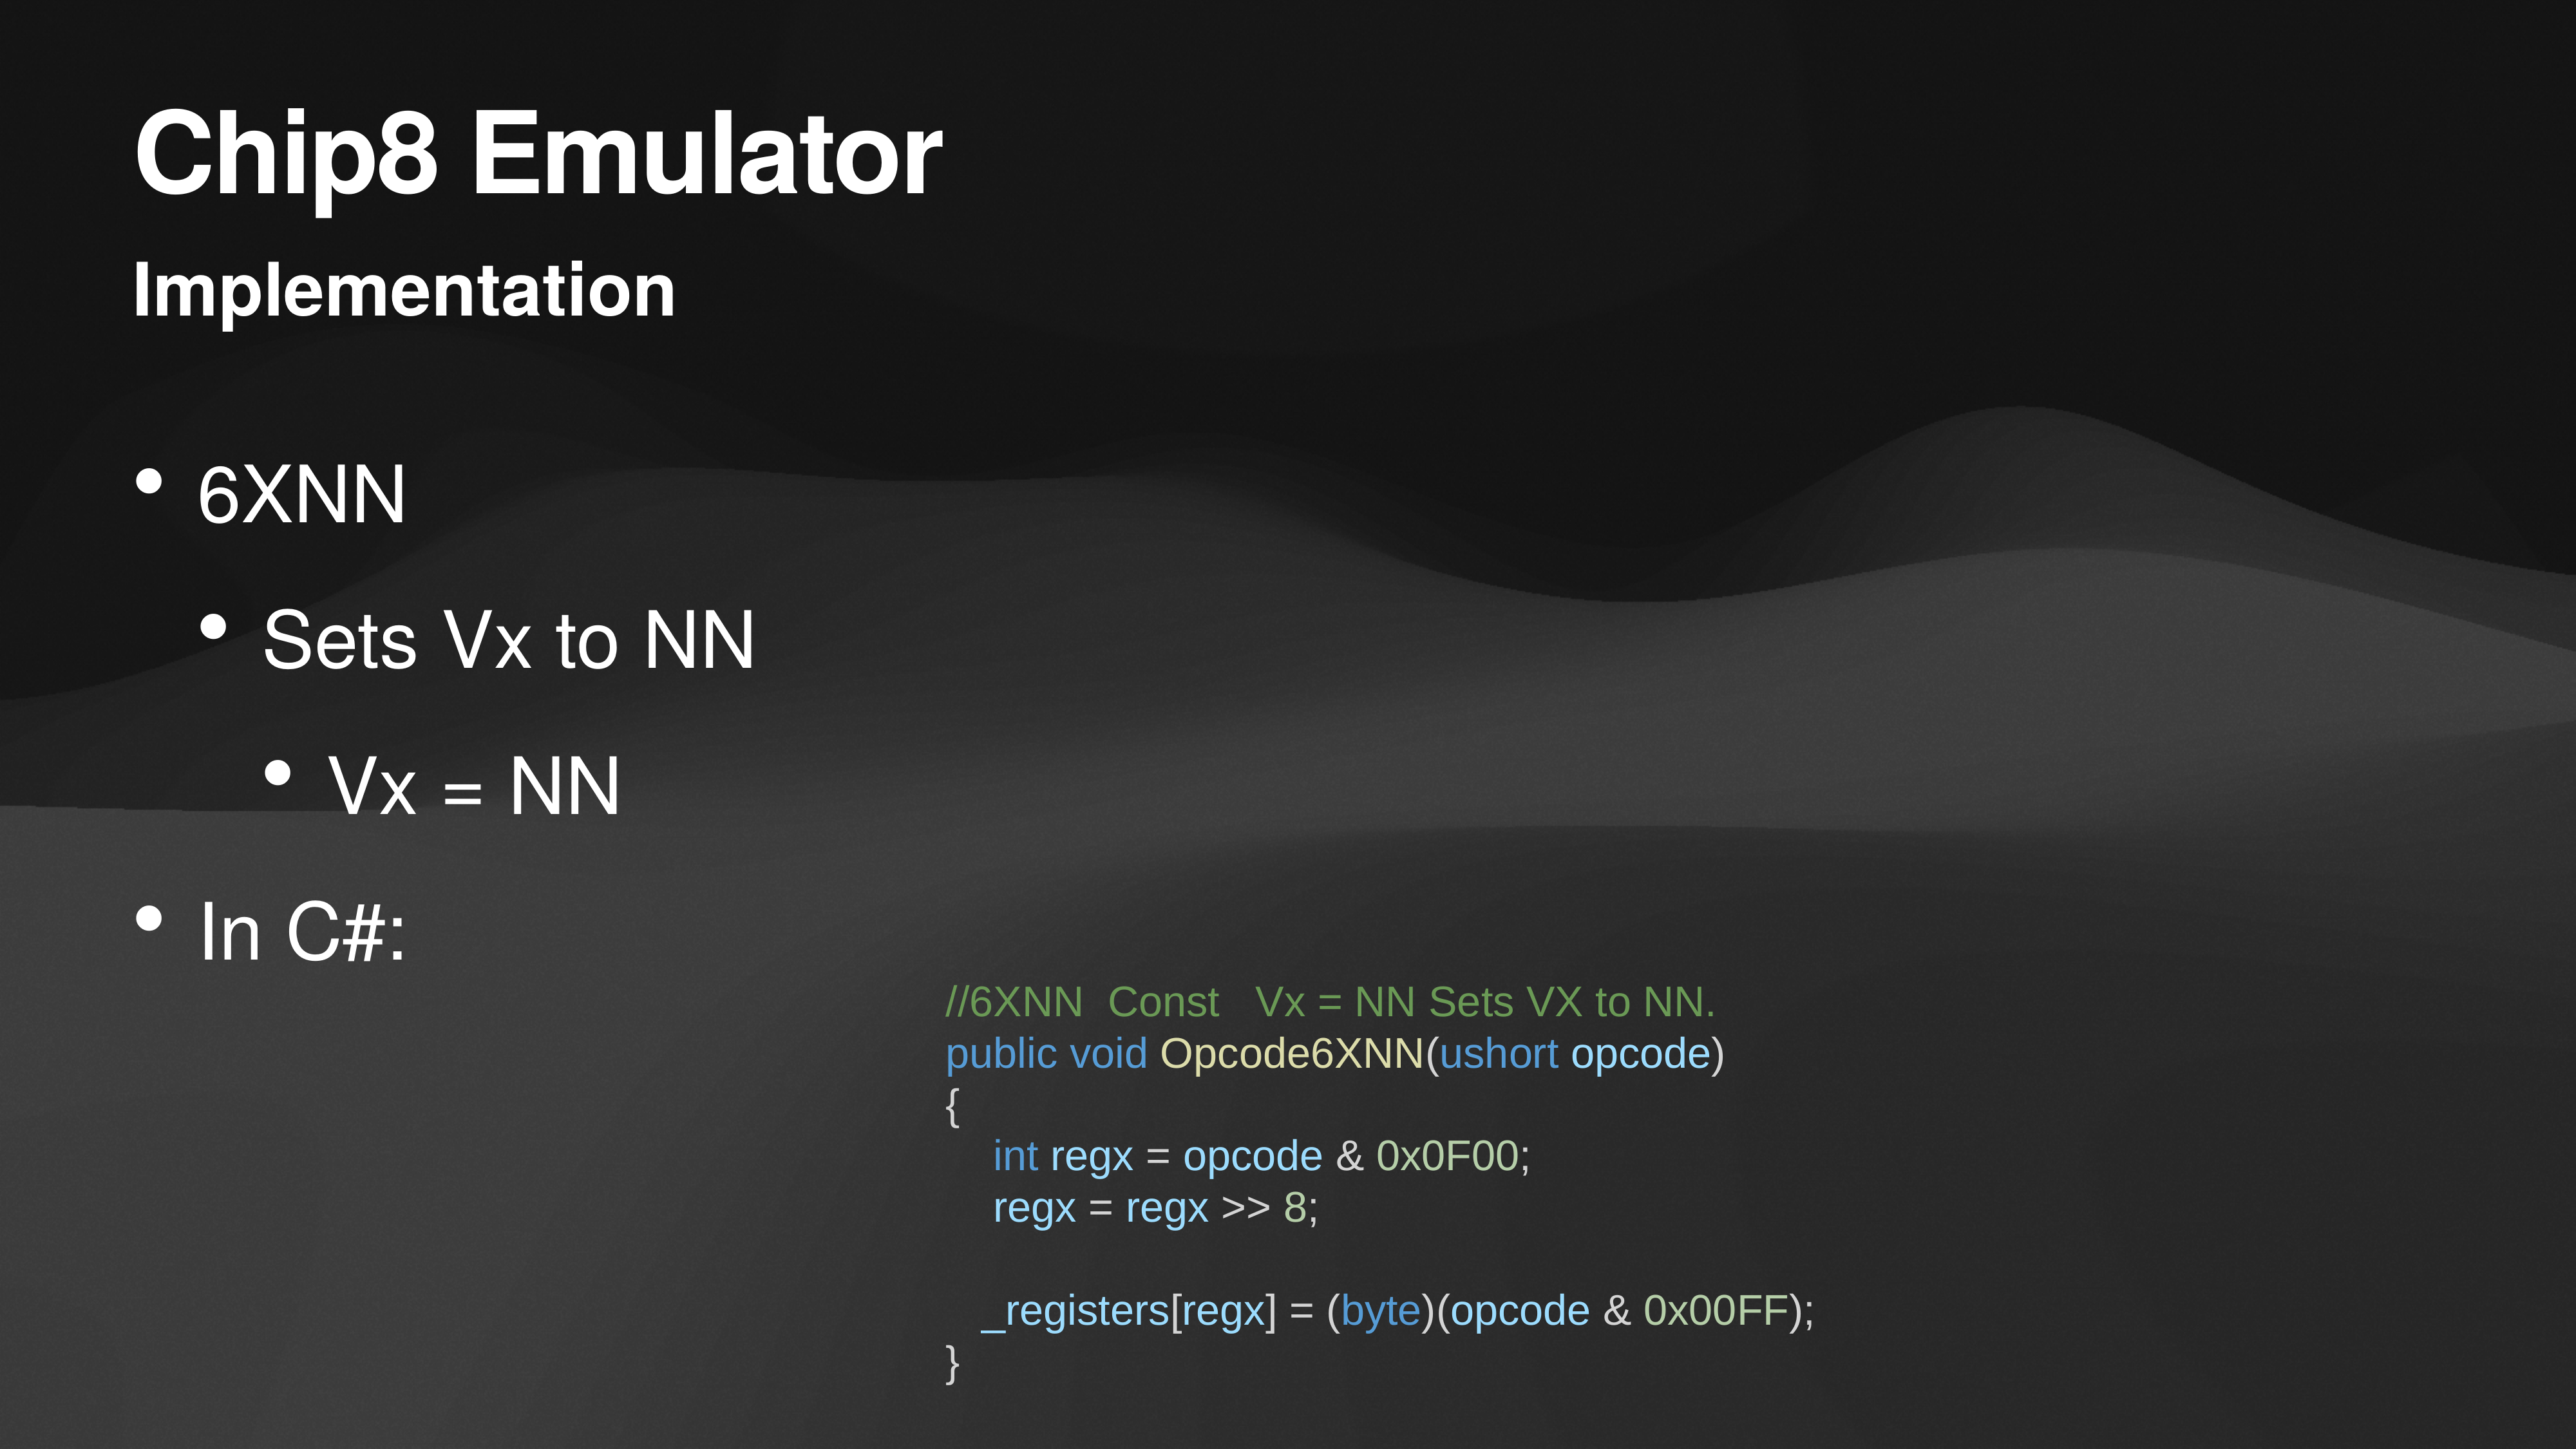

# Chip8 Emulator
Implementation
6XNN
Sets Vx to NN
Vx = NN
In C#:
//6XNN  Const   Vx = NN Sets VX to NN.
public void Opcode6XNN(ushort opcode)
{
    int regx = opcode & 0x0F00;
    regx = regx >> 8;

   _registers[regx] = (byte)(opcode & 0x00FF);
}